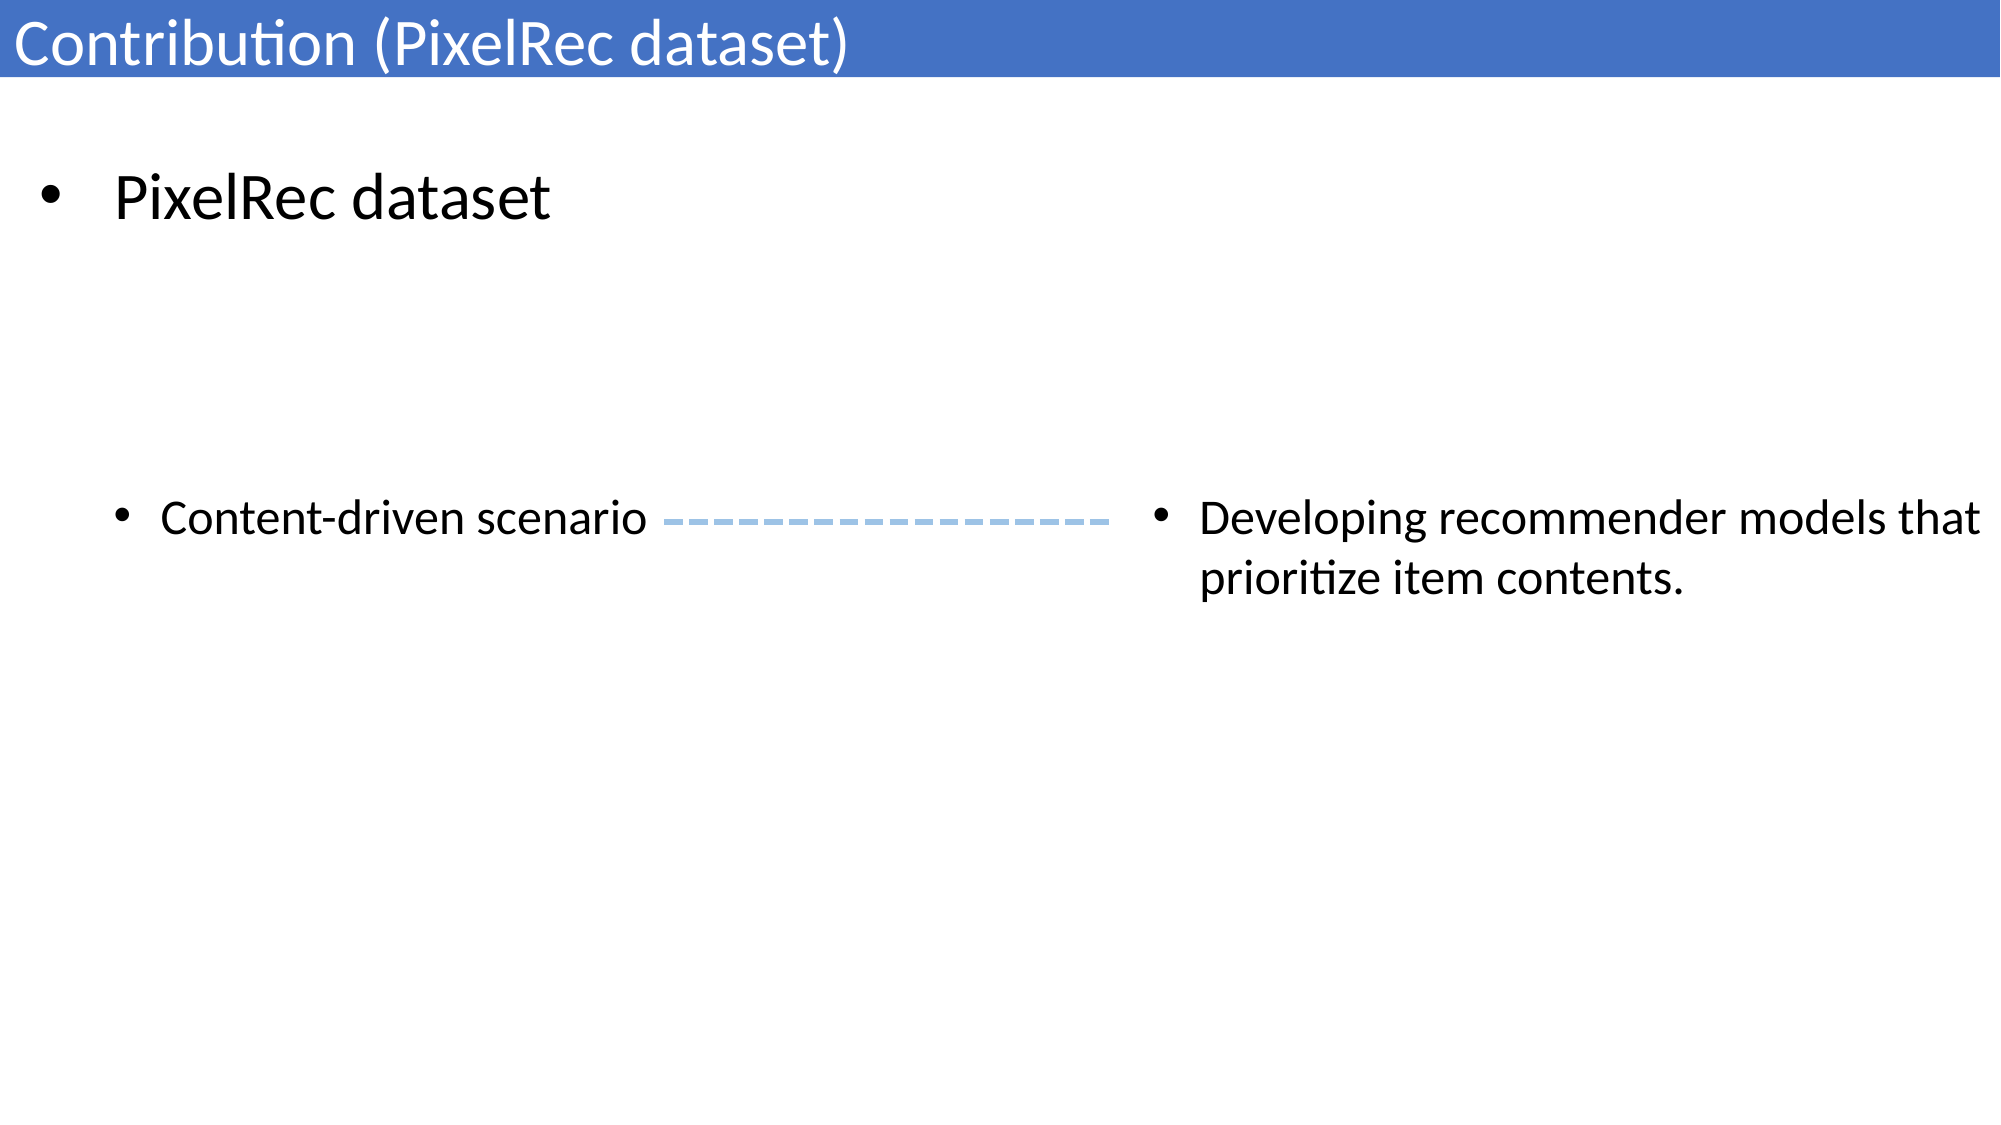

Contribution (PixelRec dataset)
PixelRec dataset

Content-driven scenario
Developing recommender models that prioritize item contents.